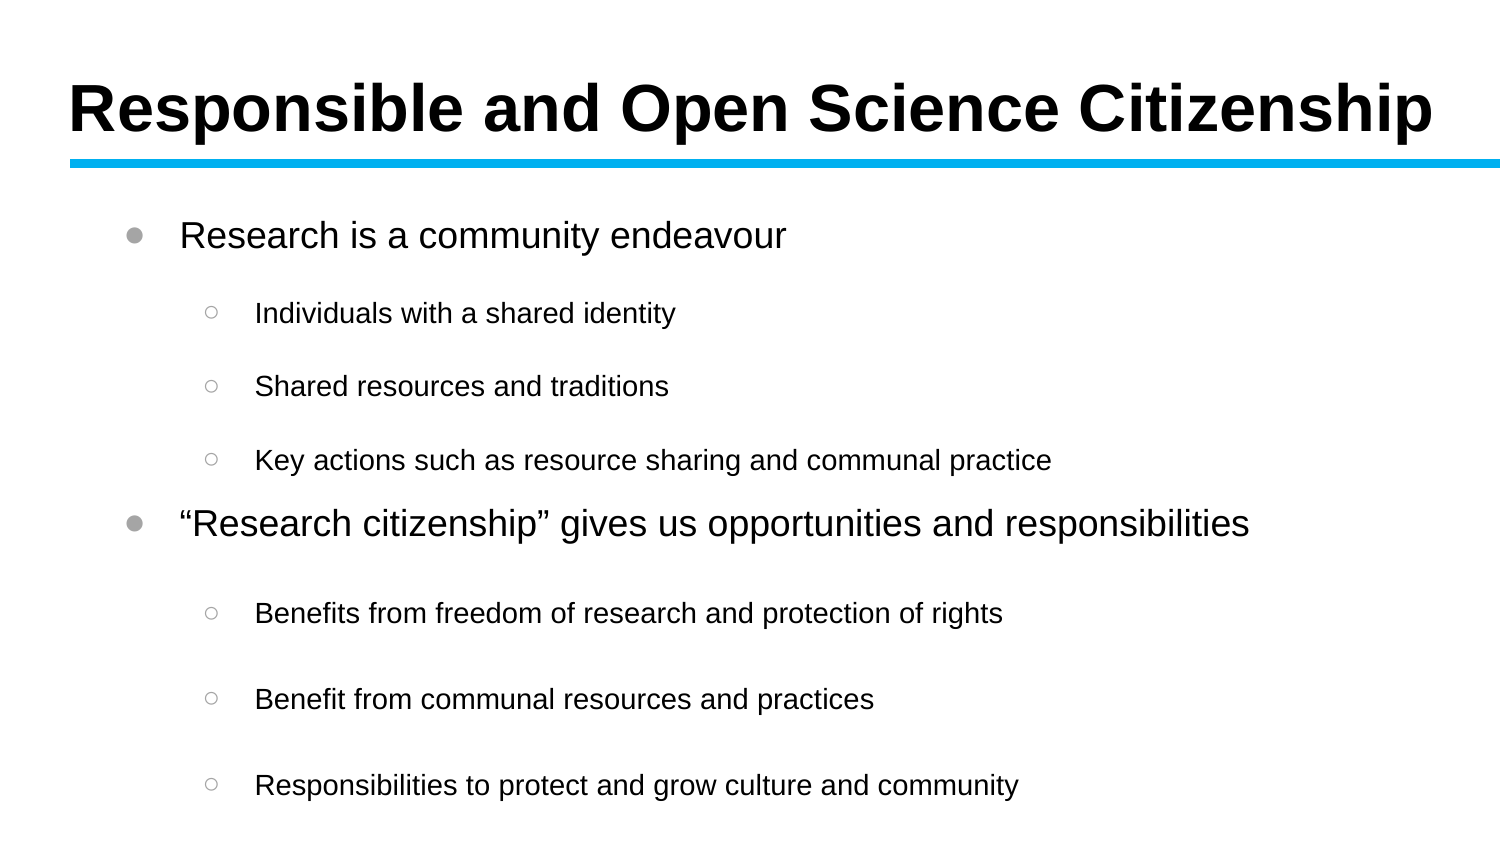

# Responsible and Open Science Citizenship
Research is a community endeavour
Individuals with a shared identity
Shared resources and traditions
Key actions such as resource sharing and communal practice
“Research citizenship” gives us opportunities and responsibilities
Benefits from freedom of research and protection of rights
Benefit from communal resources and practices
Responsibilities to protect and grow culture and community